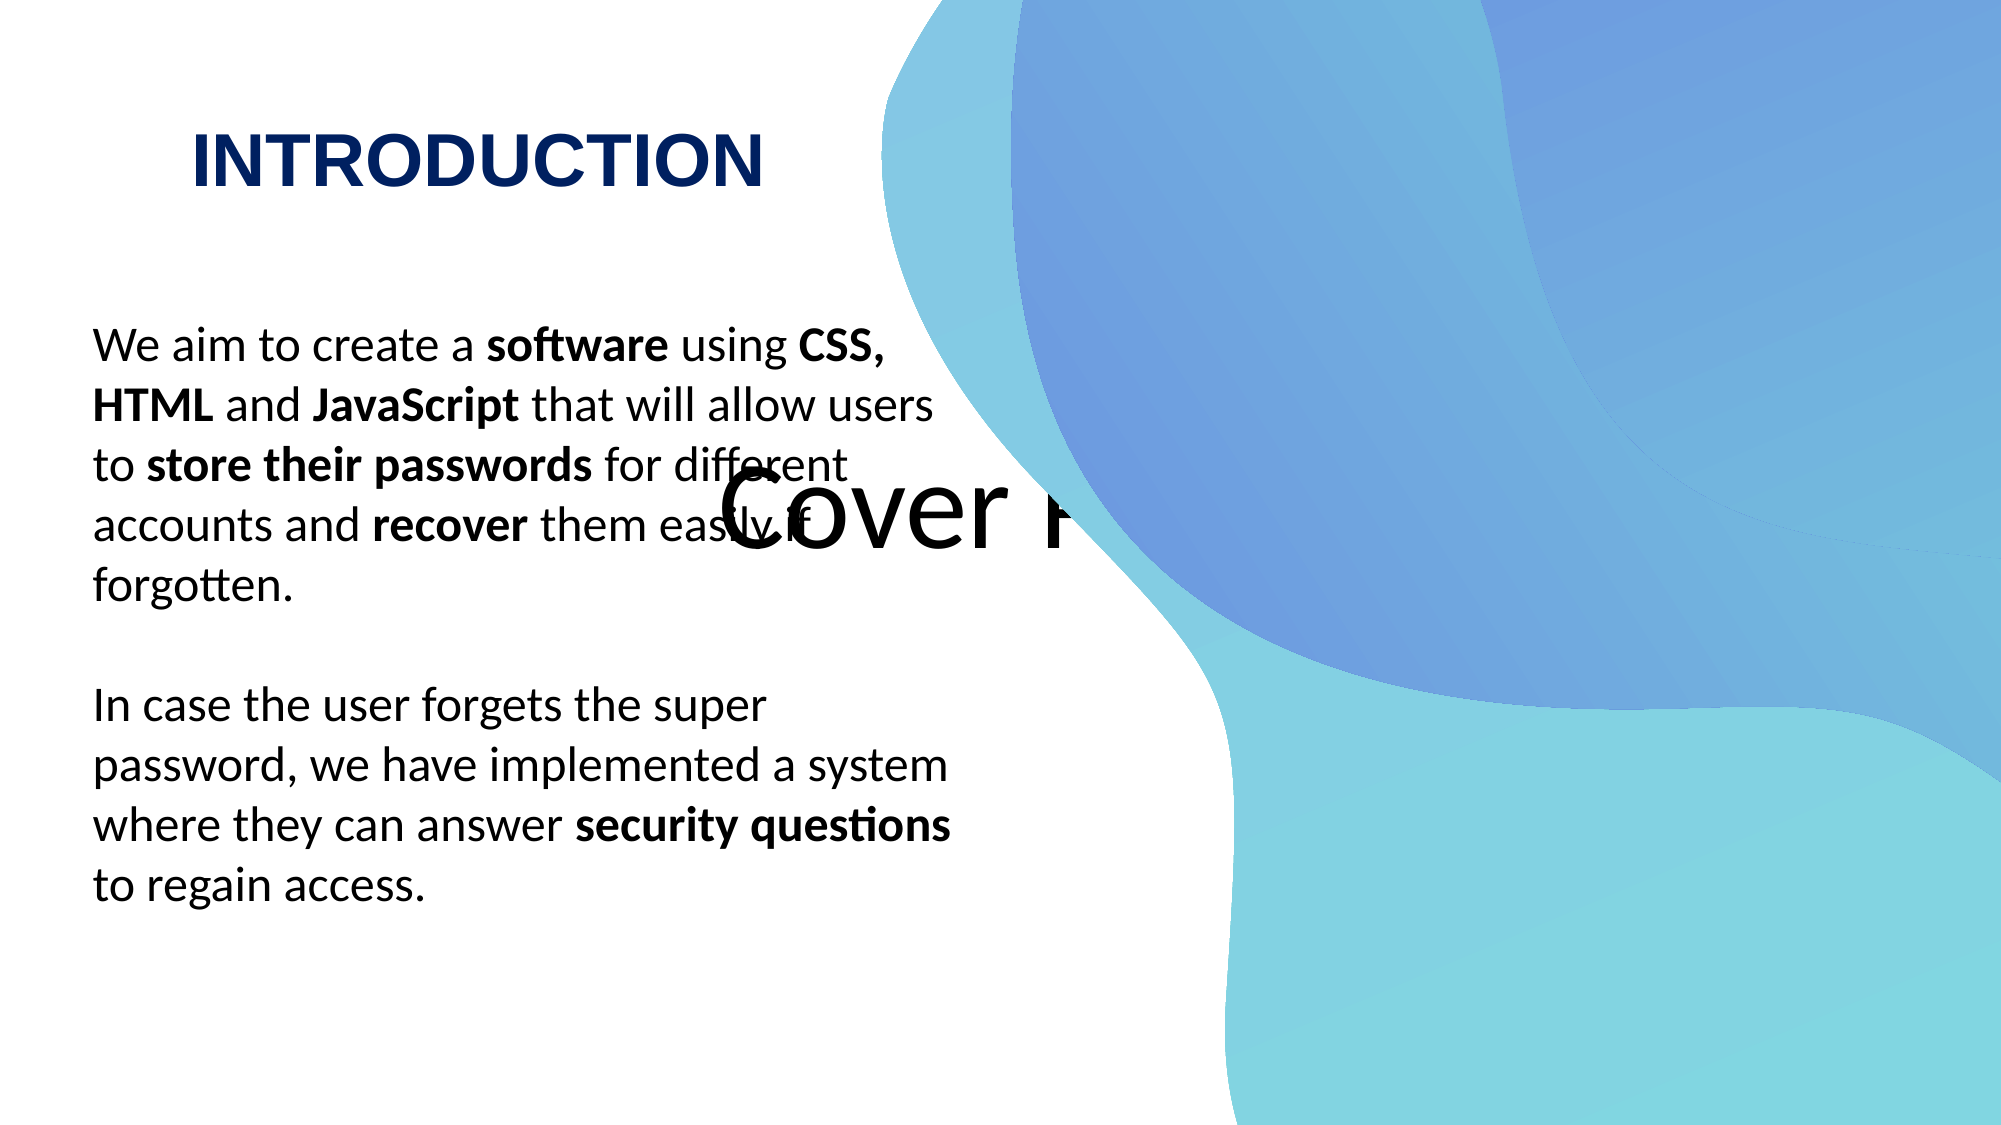

INTRODUCTION
# Cover Page
We aim to create a software using CSS, HTML and JavaScript that will allow users to store their passwords for different accounts and recover them easily if forgotten.

In case the user forgets the super password, we have implemented a system
where they can answer security questions to regain access.